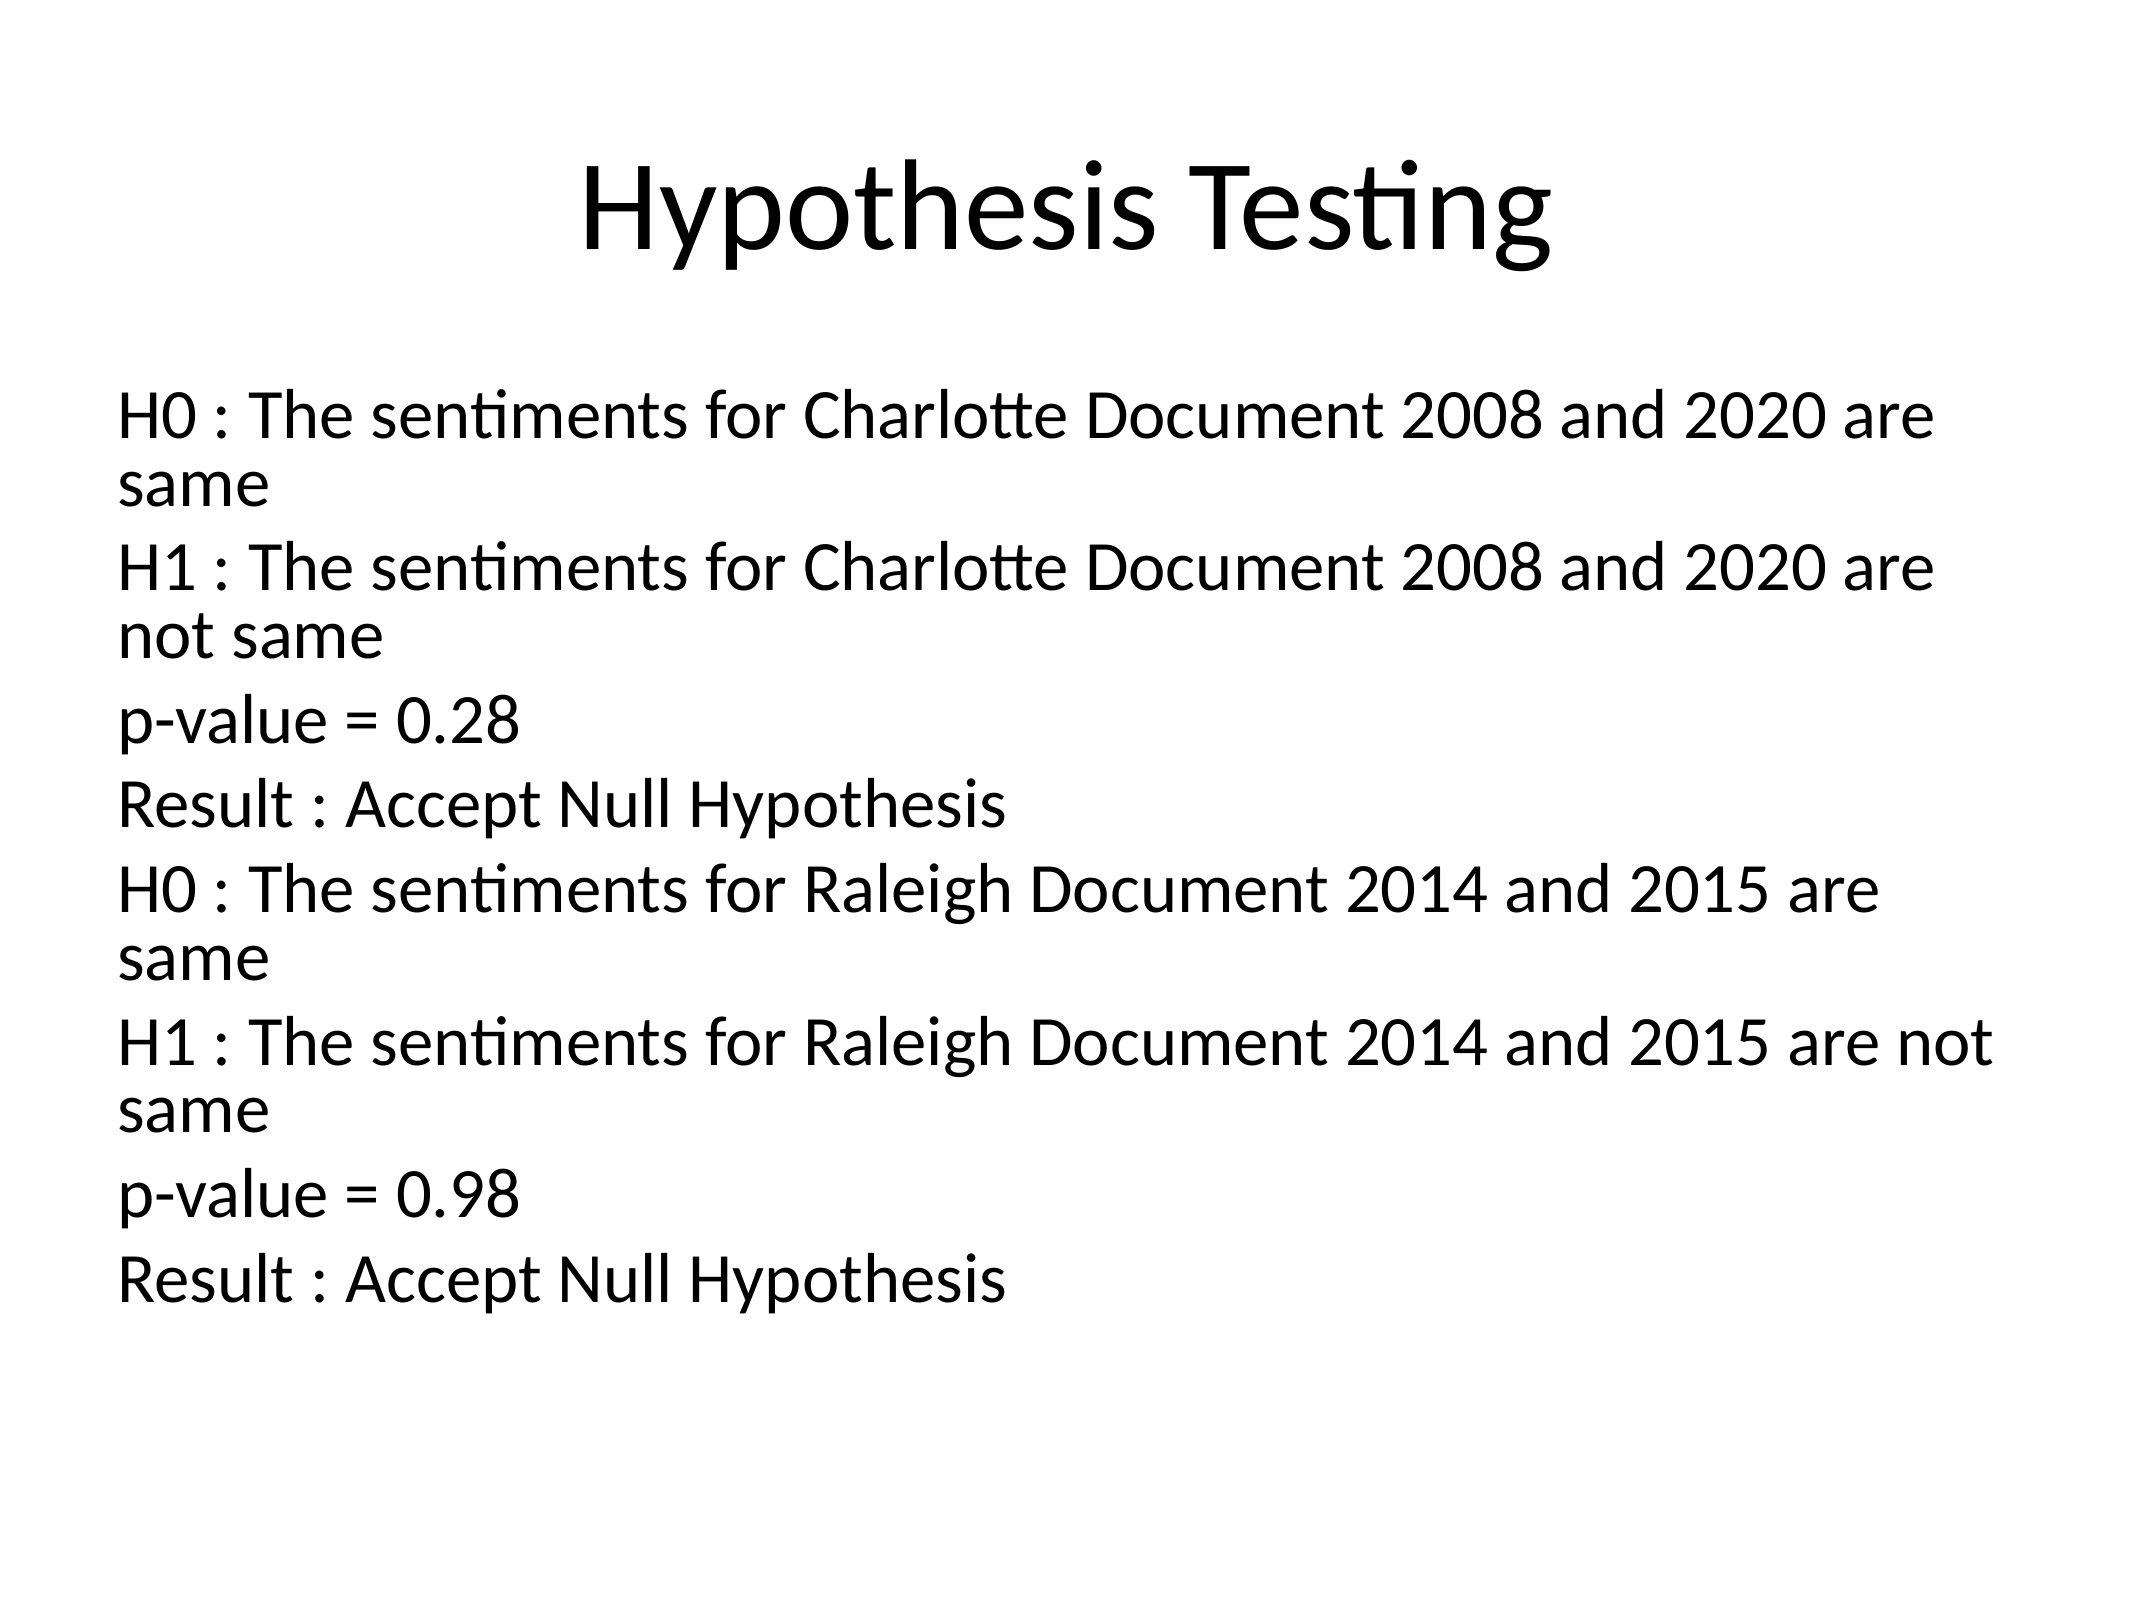

# Hypothesis Testing
H0 : The sentiments for Charlotte Document 2008 and 2020 are same
H1 : The sentiments for Charlotte Document 2008 and 2020 are not same
p-value = 0.28
Result : Accept Null Hypothesis
H0 : The sentiments for Raleigh Document 2014 and 2015 are same
H1 : The sentiments for Raleigh Document 2014 and 2015 are not same
p-value = 0.98
Result : Accept Null Hypothesis